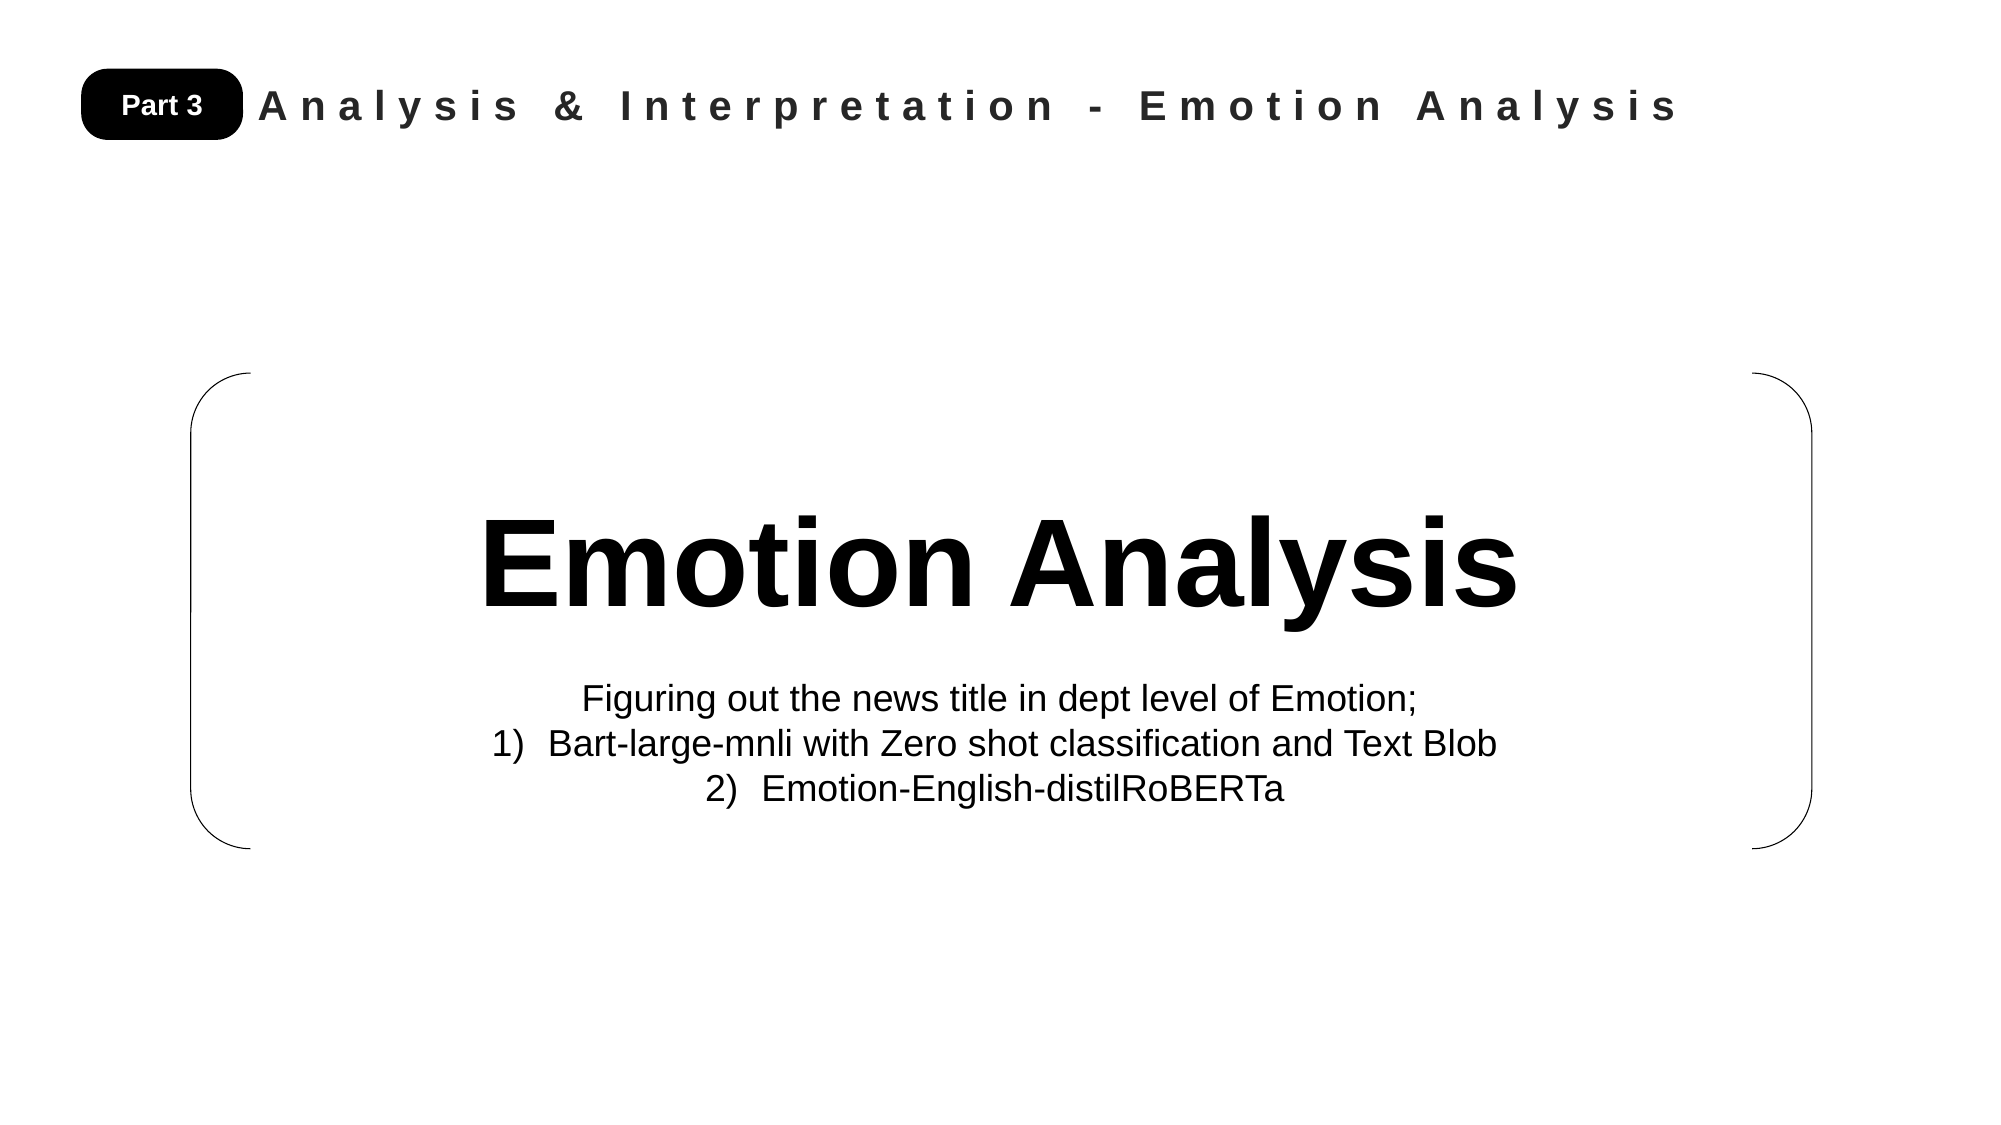

Analysis & Interpretation - Emotion Analysis
Part 3

Emotion Analysis
Figuring out the news title in dept level of Emotion;
Bart-large-mnli with Zero shot classification and Text Blob
Emotion-English-distilRoBERTa